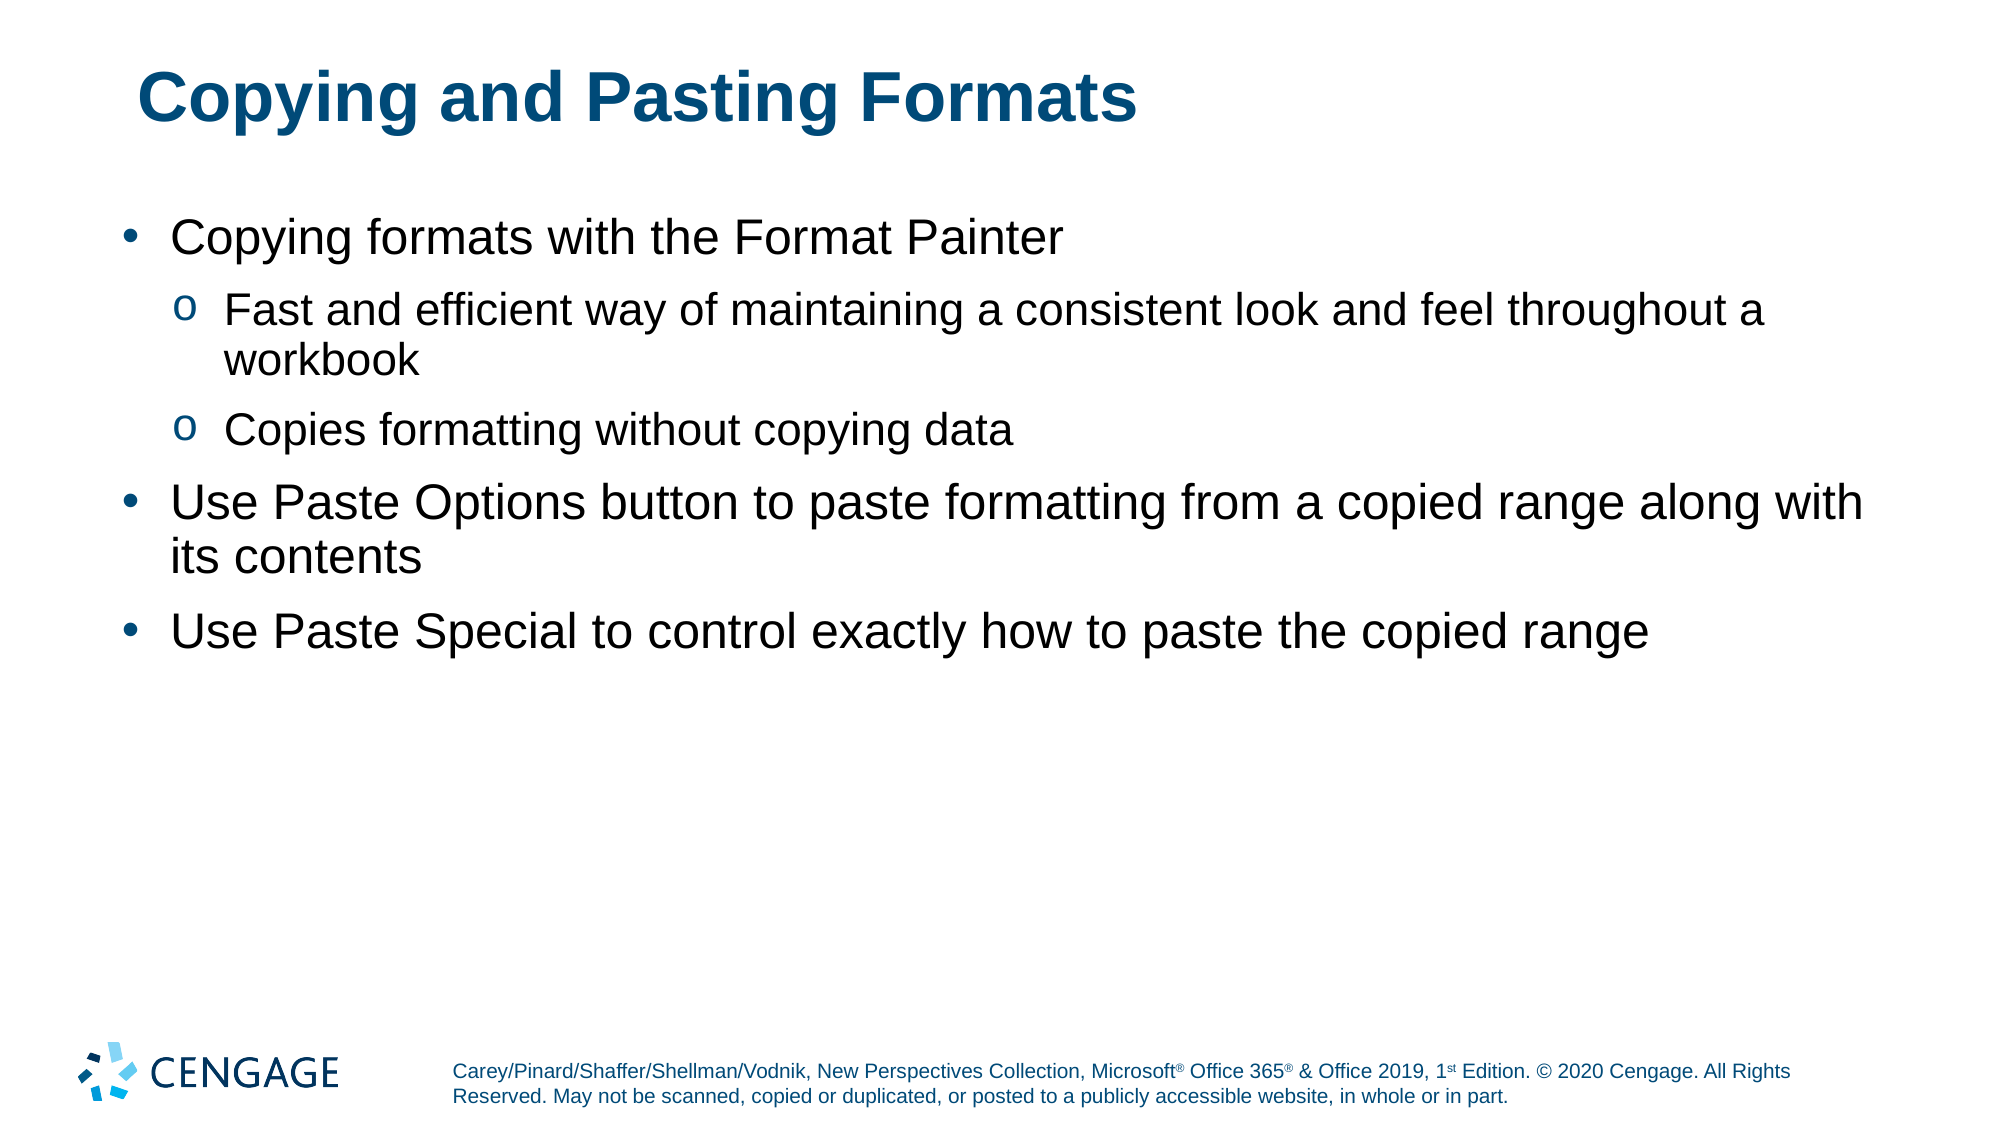

# Copying and Pasting Formats
Copying formats with the Format Painter
Fast and efficient way of maintaining a consistent look and feel throughout a workbook
Copies formatting without copying data
Use Paste Options button to paste formatting from a copied range along with its contents
Use Paste Special to control exactly how to paste the copied range